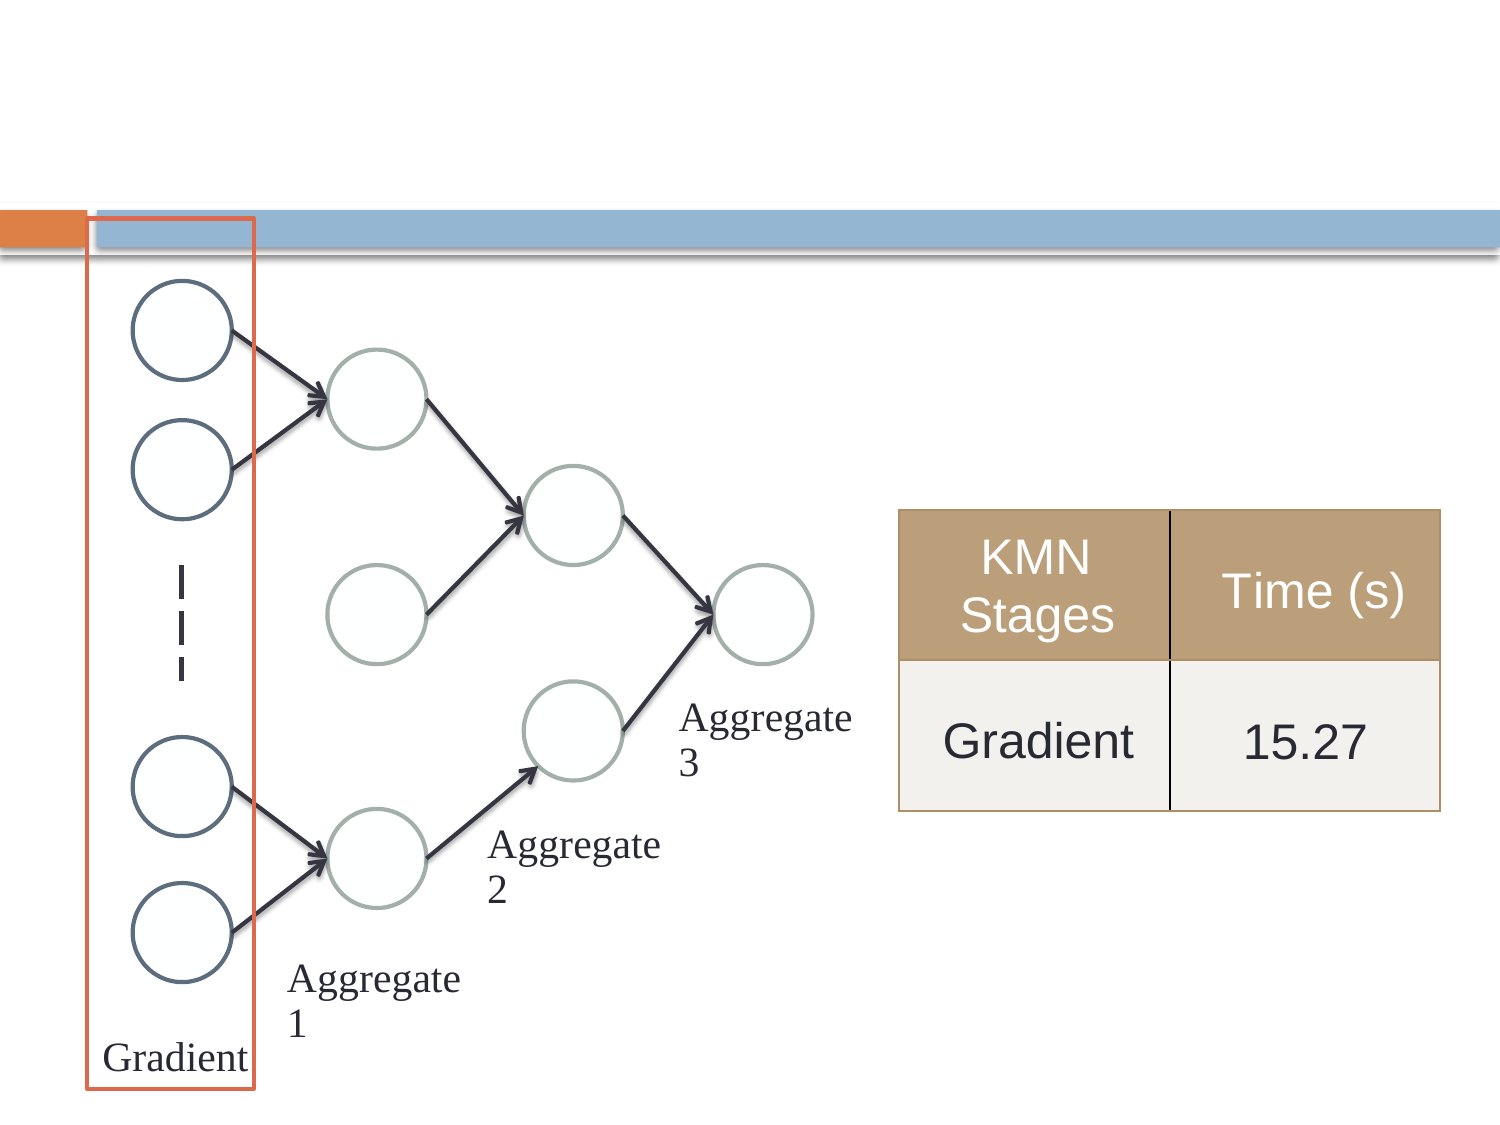

#

Gradient

KMN Stages

Time (s)

Gradient

15.27

Aggregate3

Aggregate2

Aggregate1